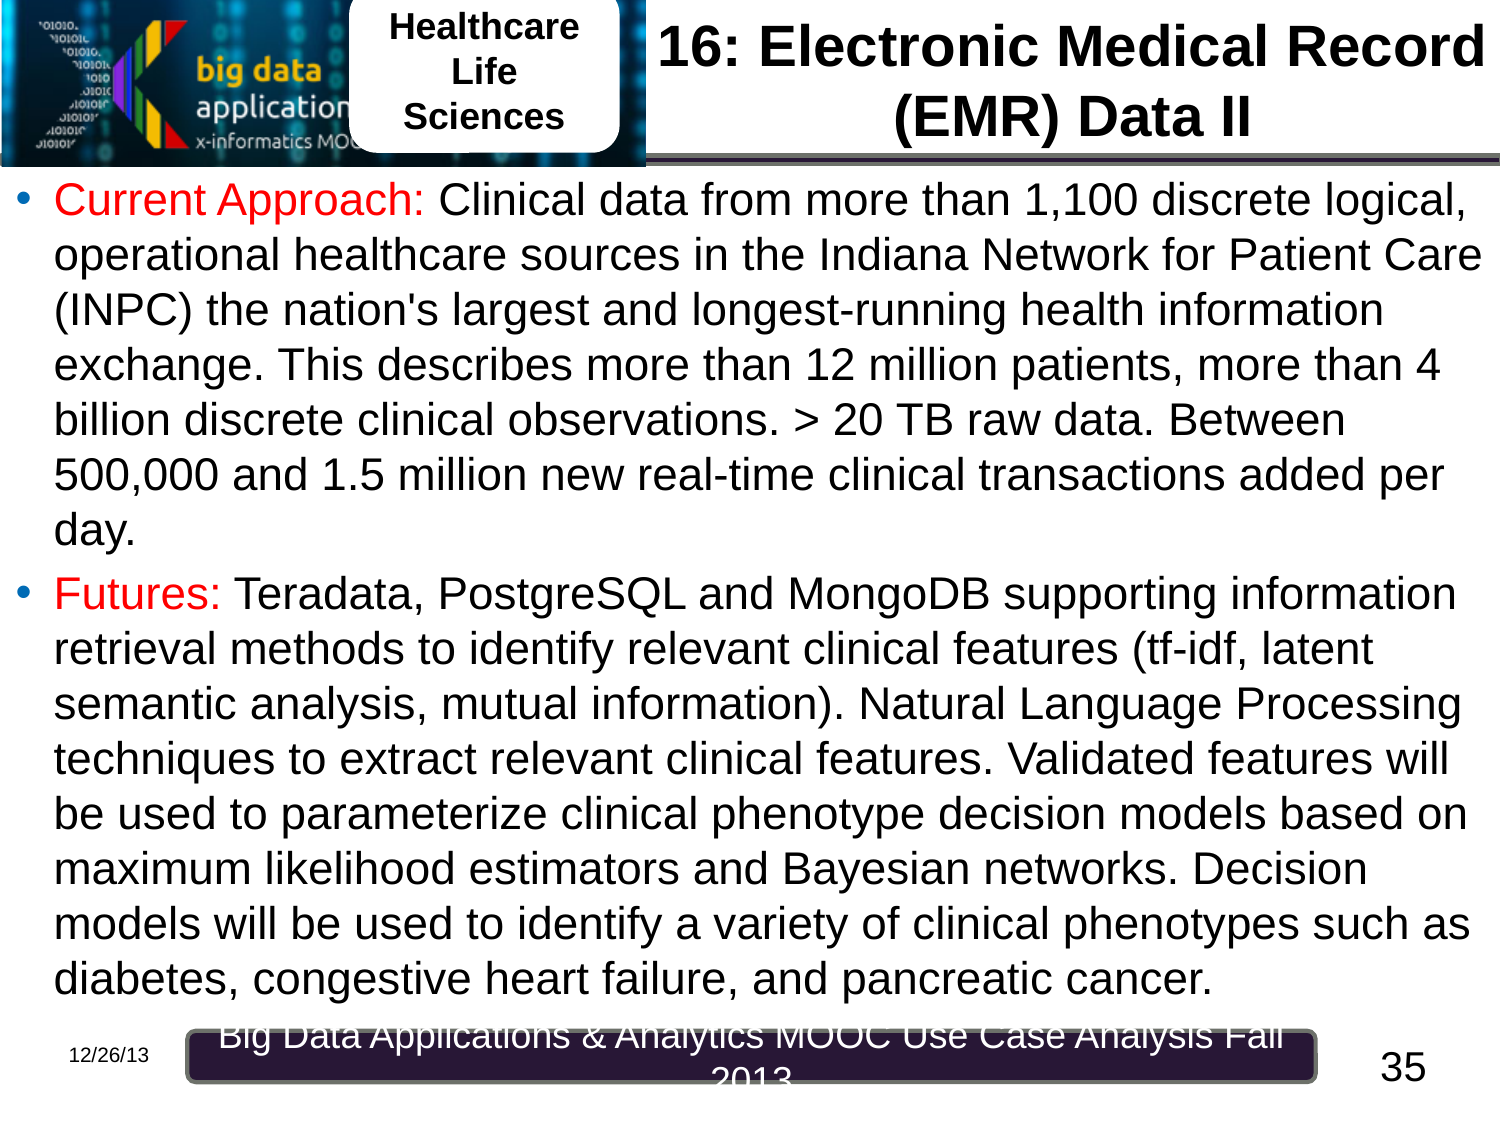

Healthcare
Life Sciences
# 16: Electronic Medical Record (EMR) Data II
Current Approach: Clinical data from more than 1,100 discrete logical, operational healthcare sources in the Indiana Network for Patient Care (INPC) the nation's largest and longest-running health information exchange. This describes more than 12 million patients, more than 4 billion discrete clinical observations. > 20 TB raw data. Between 500,000 and 1.5 million new real-time clinical transactions added per day.
Futures: Teradata, PostgreSQL and MongoDB supporting information retrieval methods to identify relevant clinical features (tf-idf, latent semantic analysis, mutual information). Natural Language Processing techniques to extract relevant clinical features. Validated features will be used to parameterize clinical phenotype decision models based on maximum likelihood estimators and Bayesian networks. Decision models will be used to identify a variety of clinical phenotypes such as diabetes, congestive heart failure, and pancreatic cancer.
35